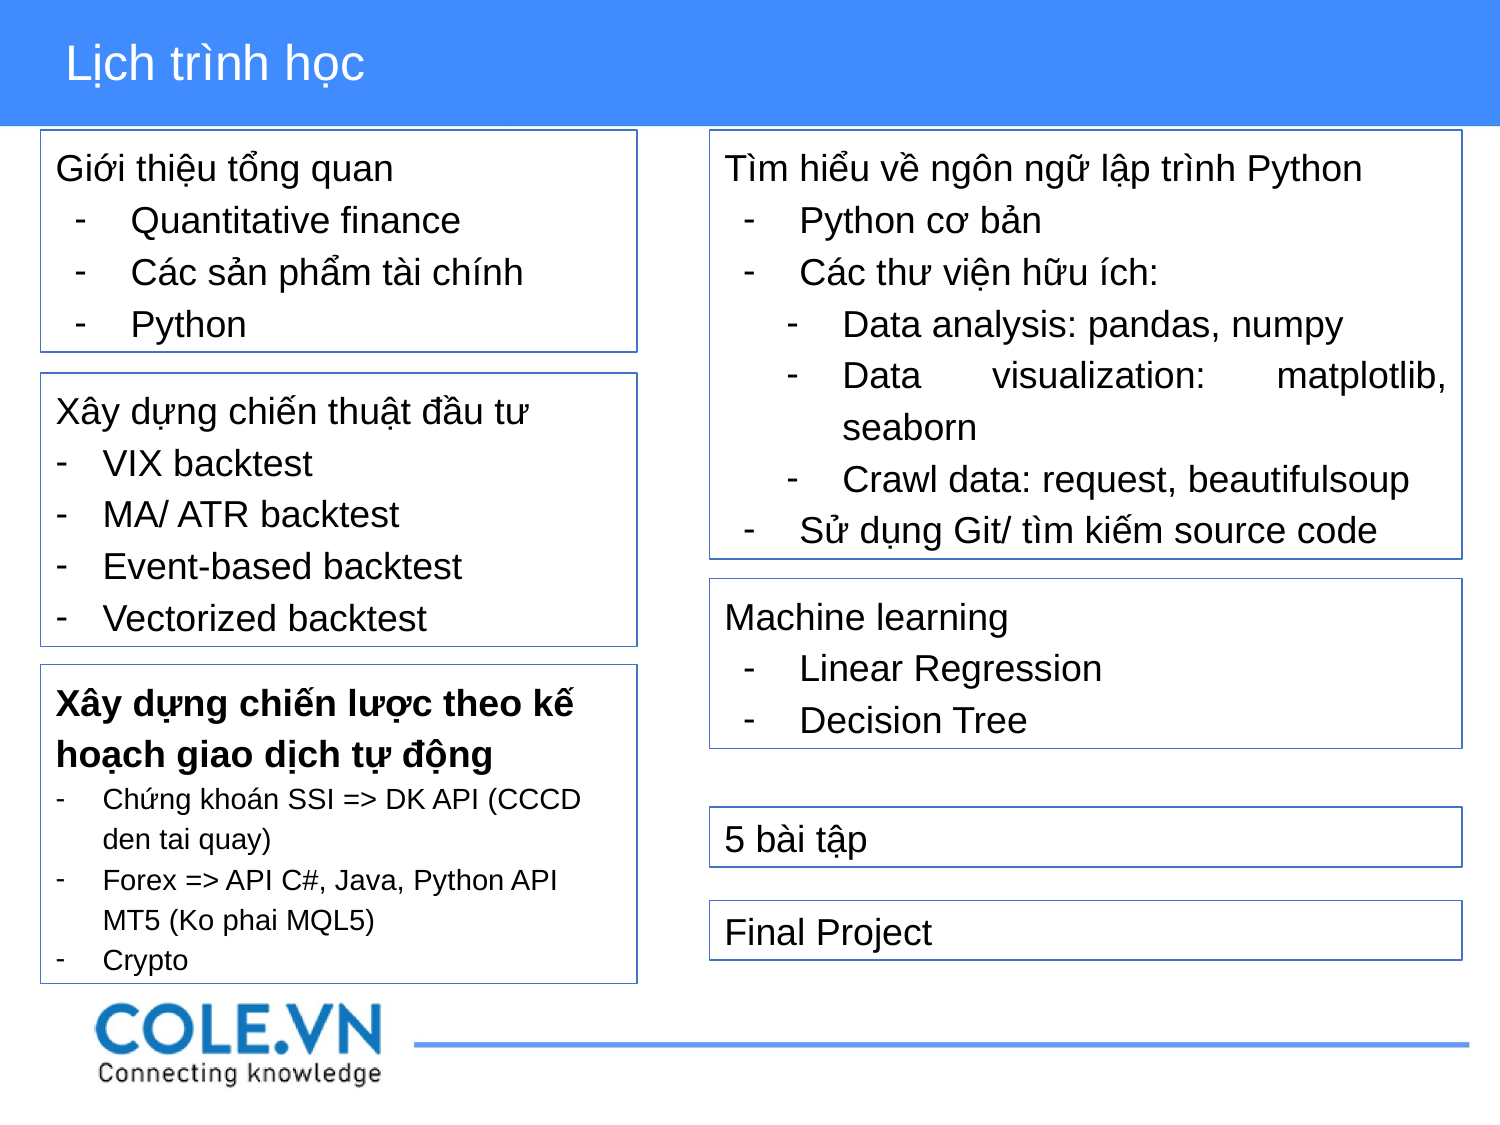

Lịch trình học
Giới thiệu tổng quan
Quantitative finance
Các sản phẩm tài chính
Python
Tìm hiểu về ngôn ngữ lập trình Python
Python cơ bản
Các thư viện hữu ích:
Data analysis: pandas, numpy
Data visualization: matplotlib, seaborn
Crawl data: request, beautifulsoup
Sử dụng Git/ tìm kiếm source code
Xây dựng chiến thuật đầu tư
VIX backtest
MA/ ATR backtest
Event-based backtest
Vectorized backtest
Machine learning
Linear Regression
Decision Tree
Xây dựng chiến lược theo kế hoạch giao dịch tự động
Chứng khoán SSI => DK API (CCCD den tai quay)
Forex => API C#, Java, Python API MT5 (Ko phai MQL5)
Crypto
5 bài tập
Final Project